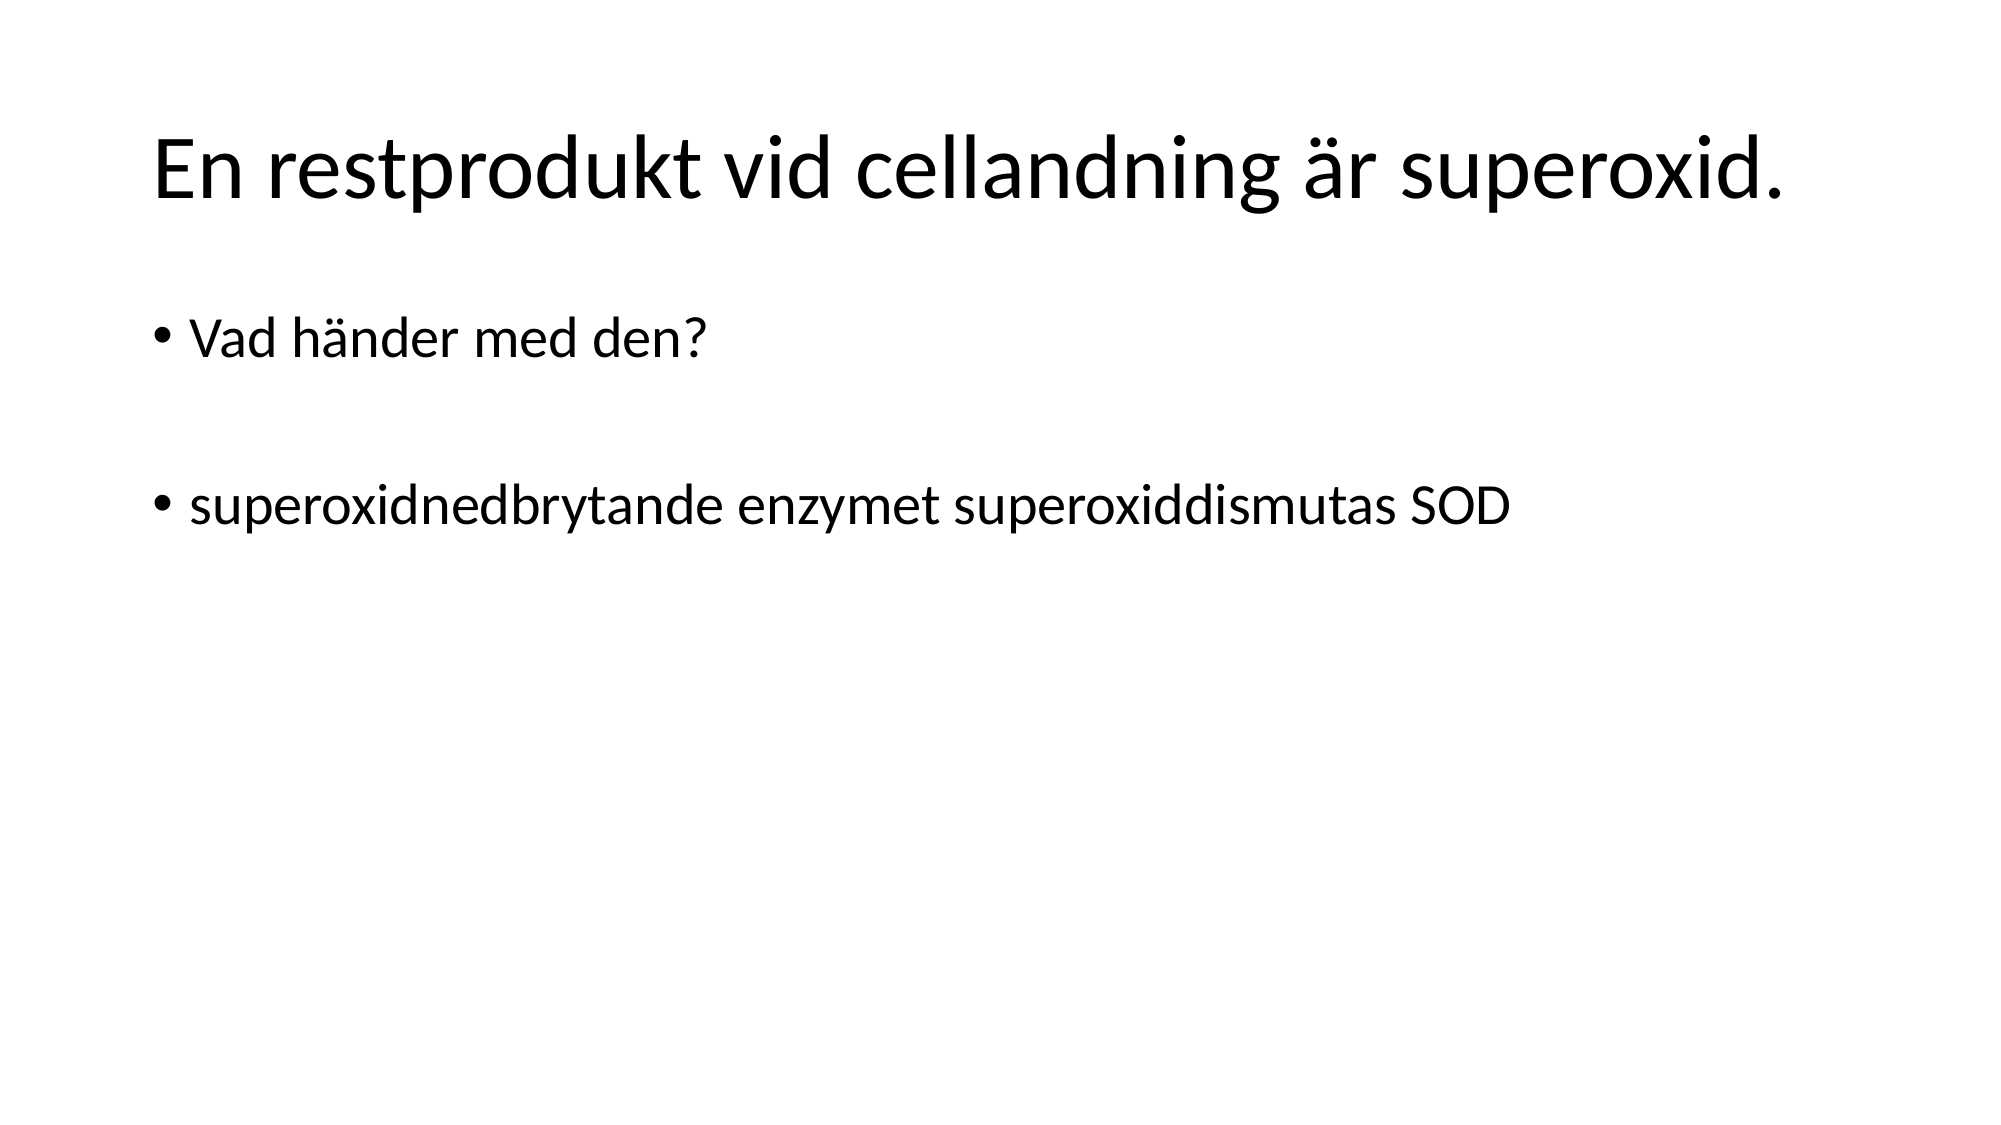

# En restprodukt vid cellandning är superoxid.
Vad händer med den?

superoxidnedbrytande enzymet superoxiddismutas SOD